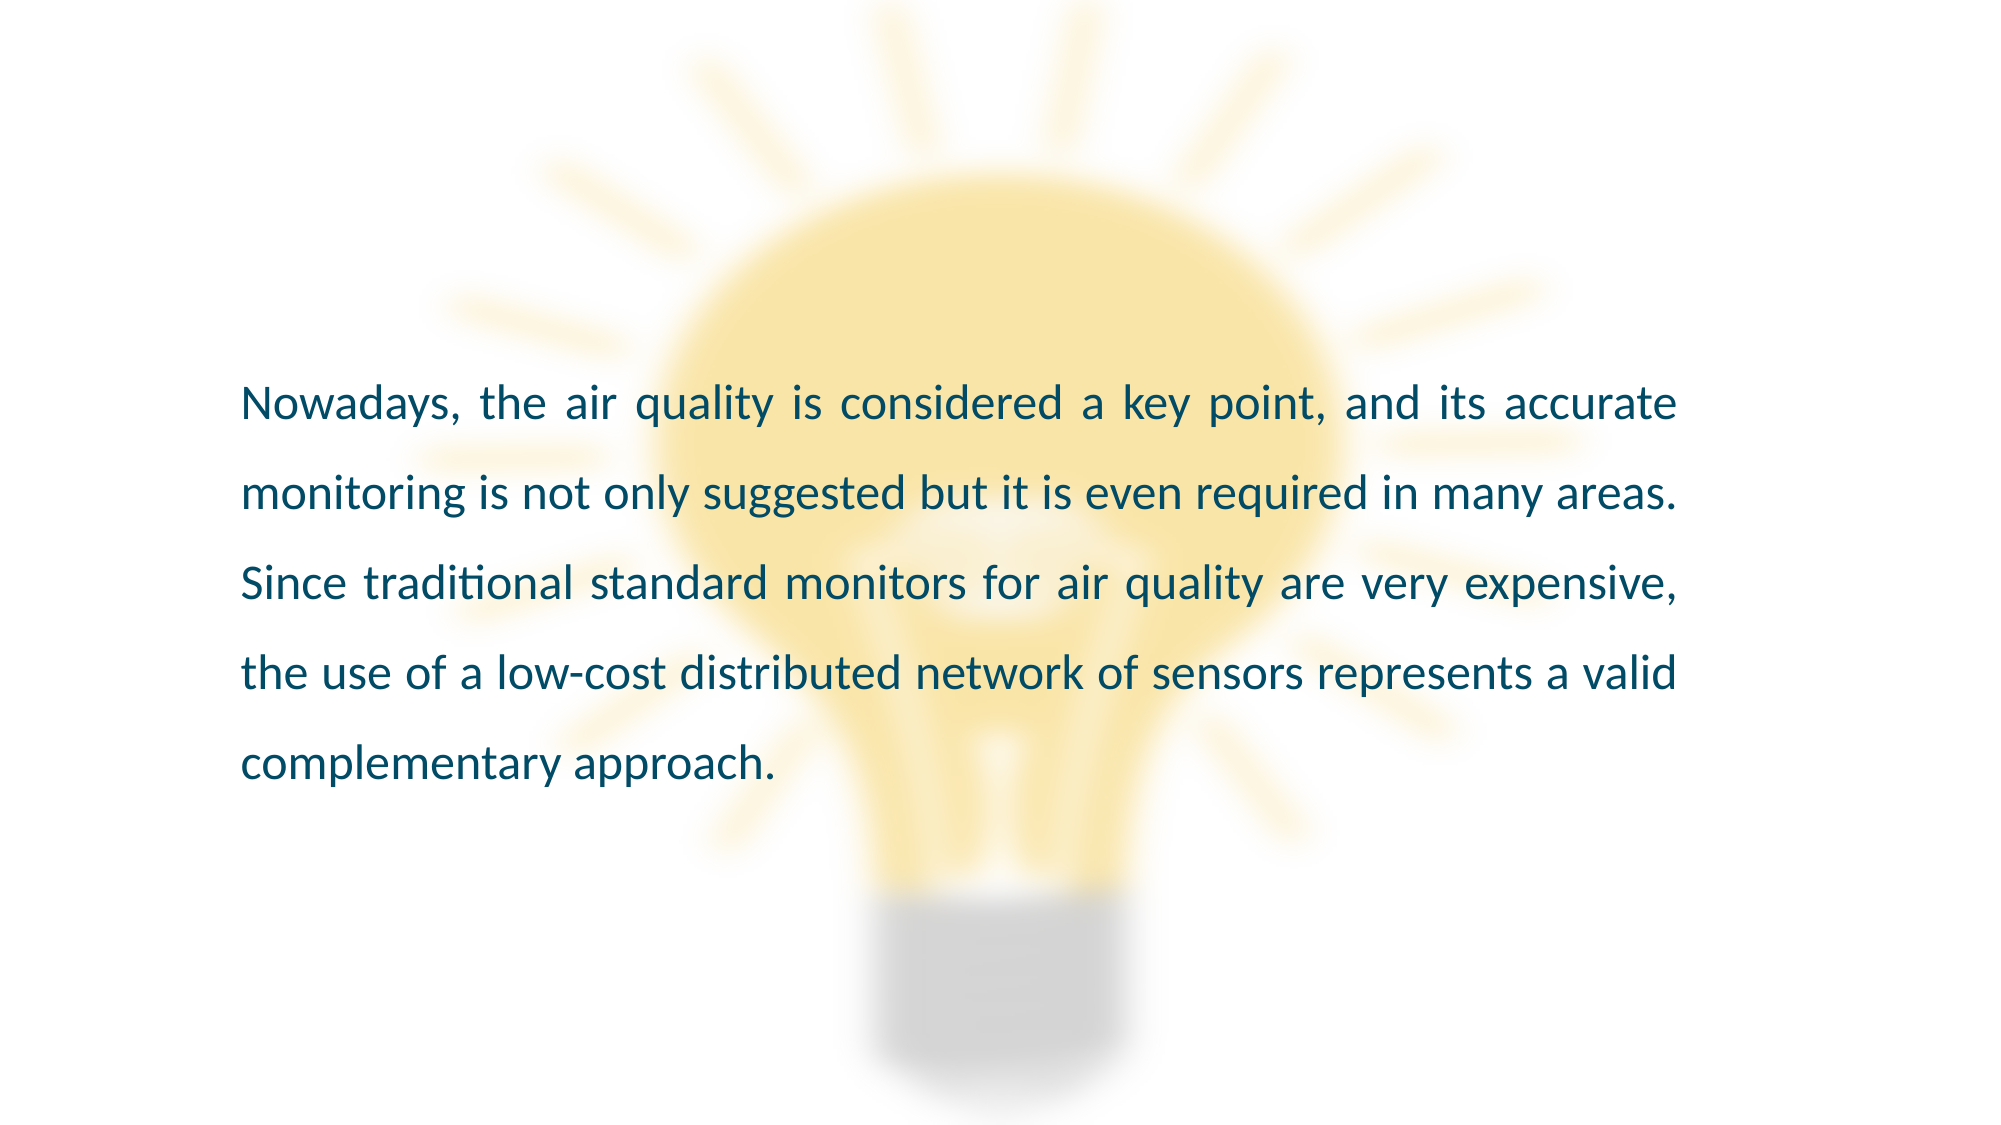

Nowadays, the air quality is considered a key point, and its accurate monitoring is not only suggested but it is even required in many areas. Since traditional standard monitors for air quality are very expensive, the use of a low-cost distributed network of sensors represents a valid complementary approach.